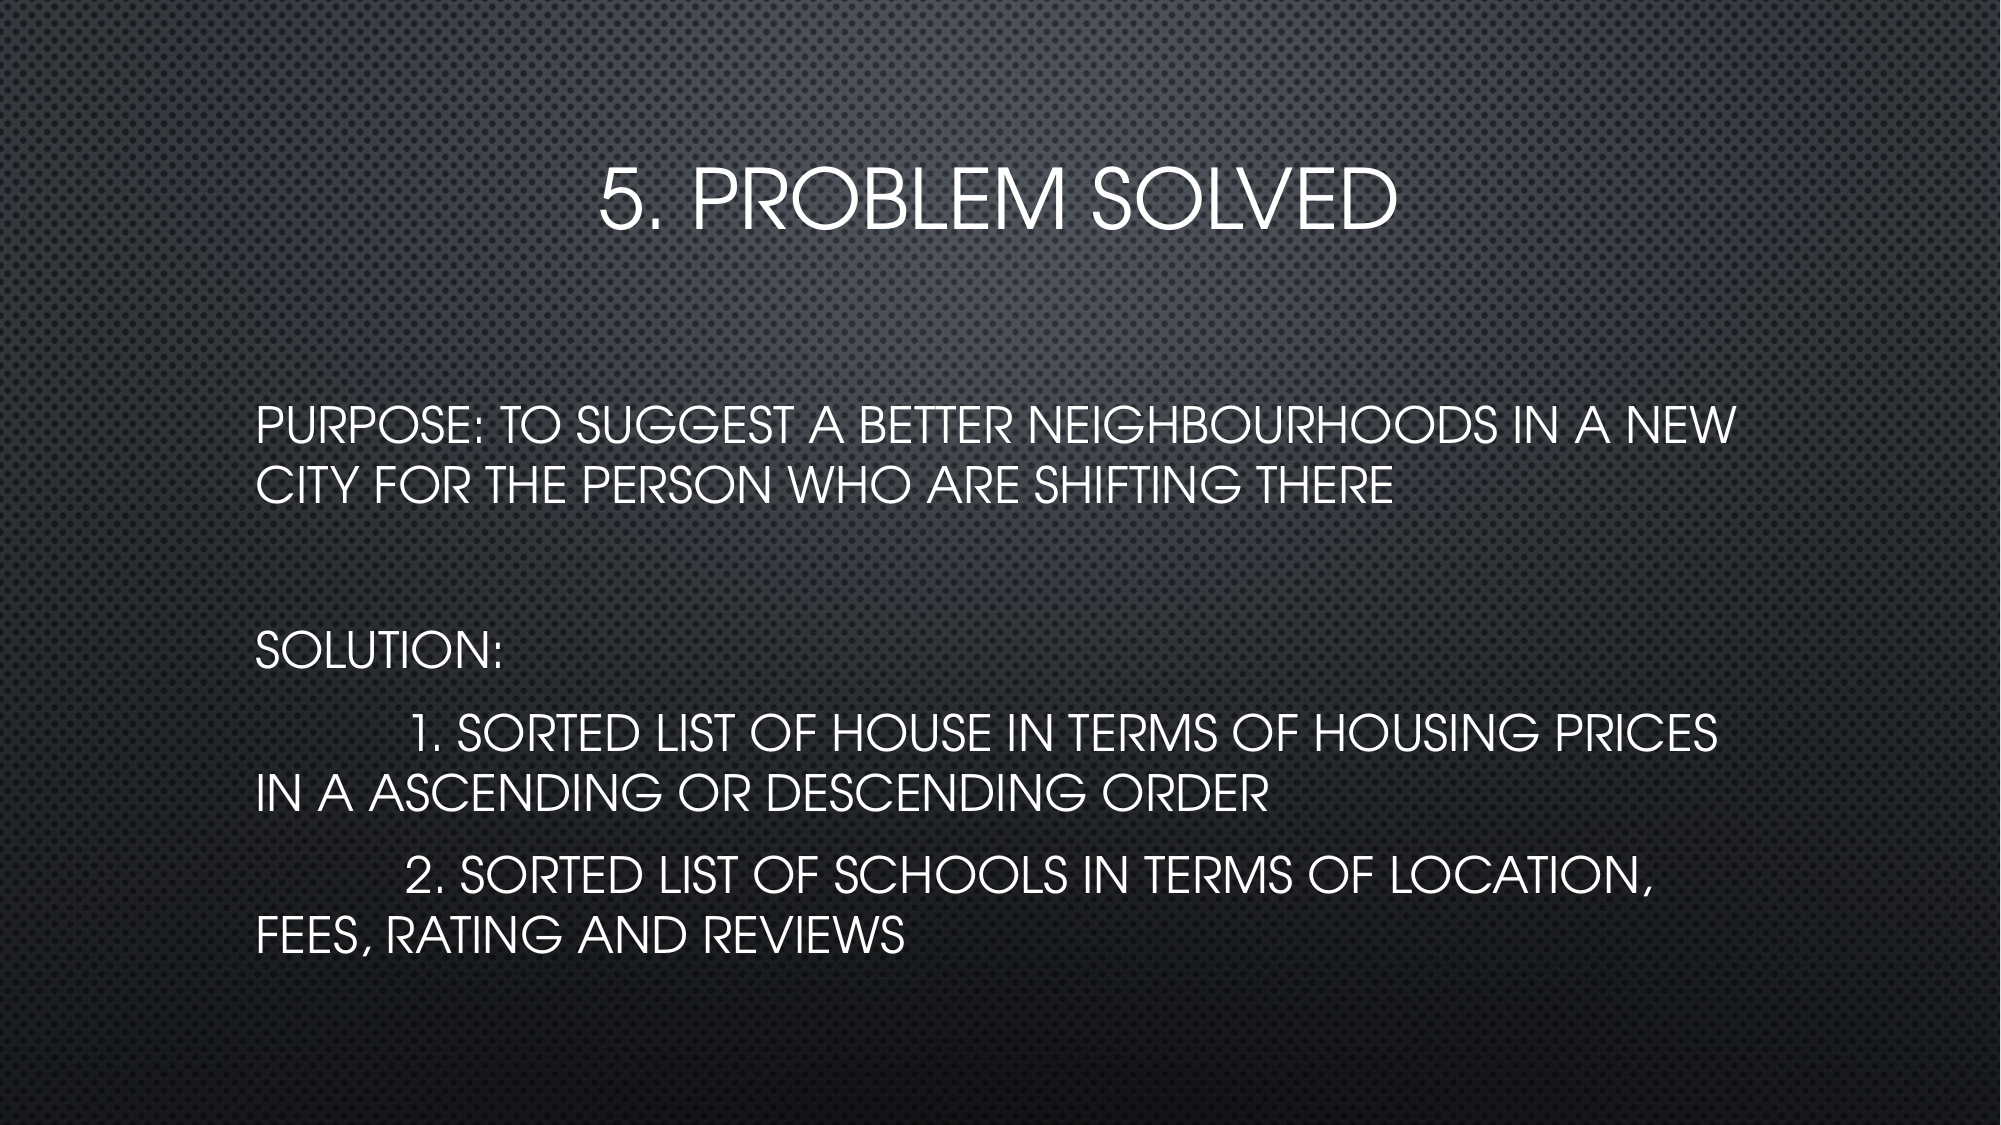

# 5. Problem solved
Purpose: to suggest a better neighbourhoods in a new city for the person who are shifting there

Solution:
	1. Sorted list of house in terms of housing prices in a ascending or descending order
	2. Sorted list of schools in terms of location, fees, rating and reviews